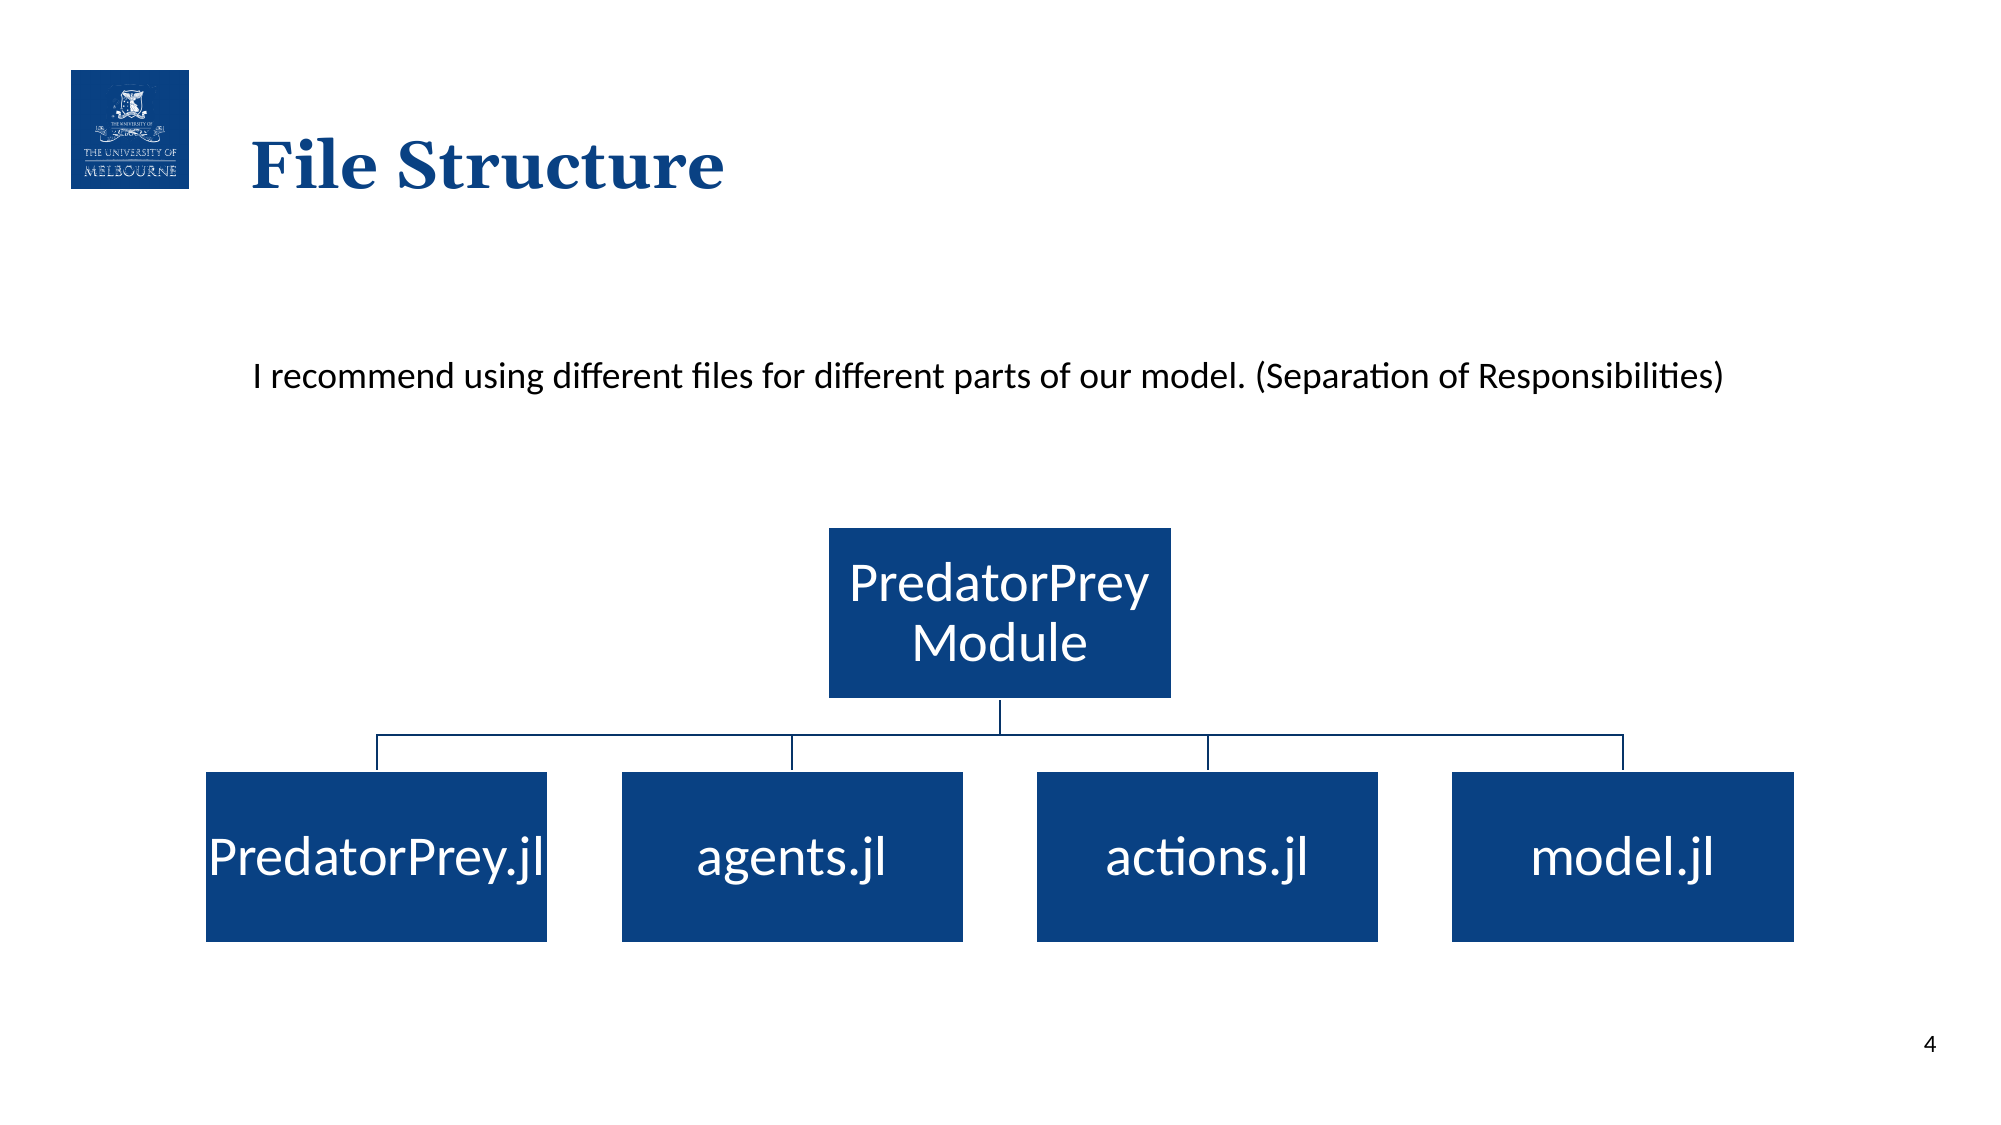

# File Structure
I recommend using different files for different parts of our model. (Separation of Responsibilities)

PredatorPrey Module
PredatorPrey.jl
agents.jl
actions.jl
model.jl
4